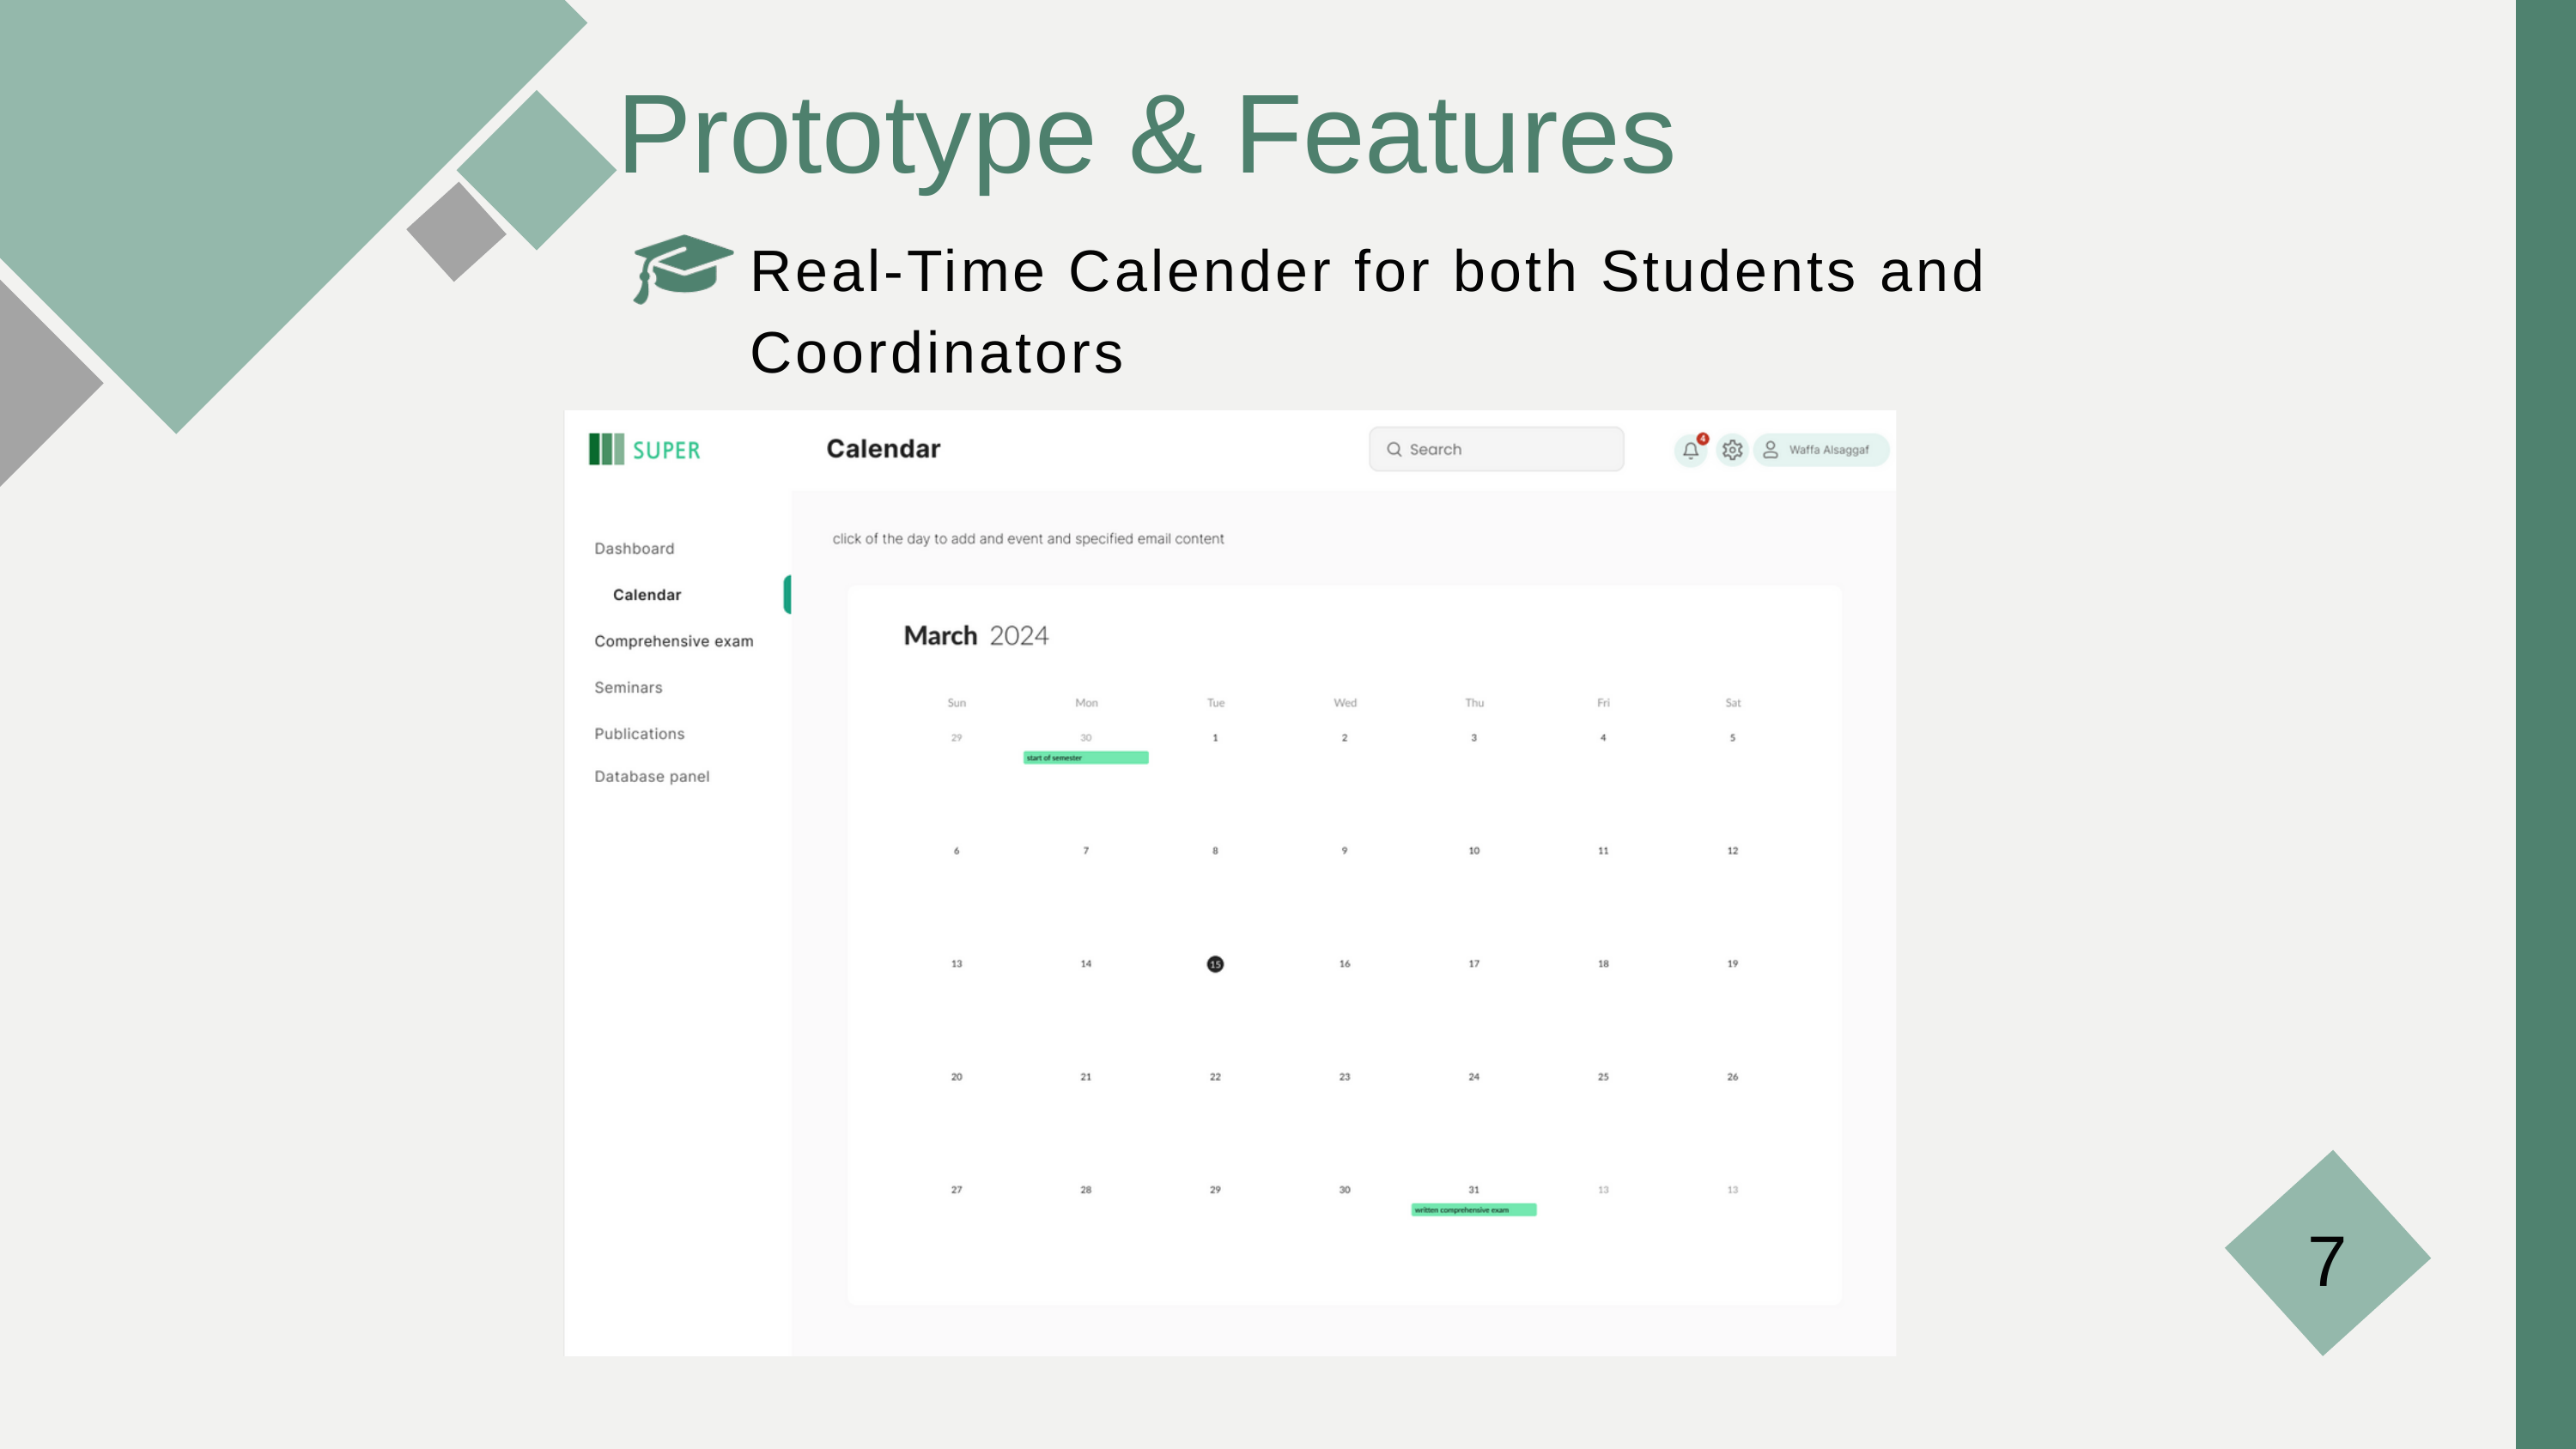

Prototype & Features

Real-Time Calender for both Students and Coordinators

7